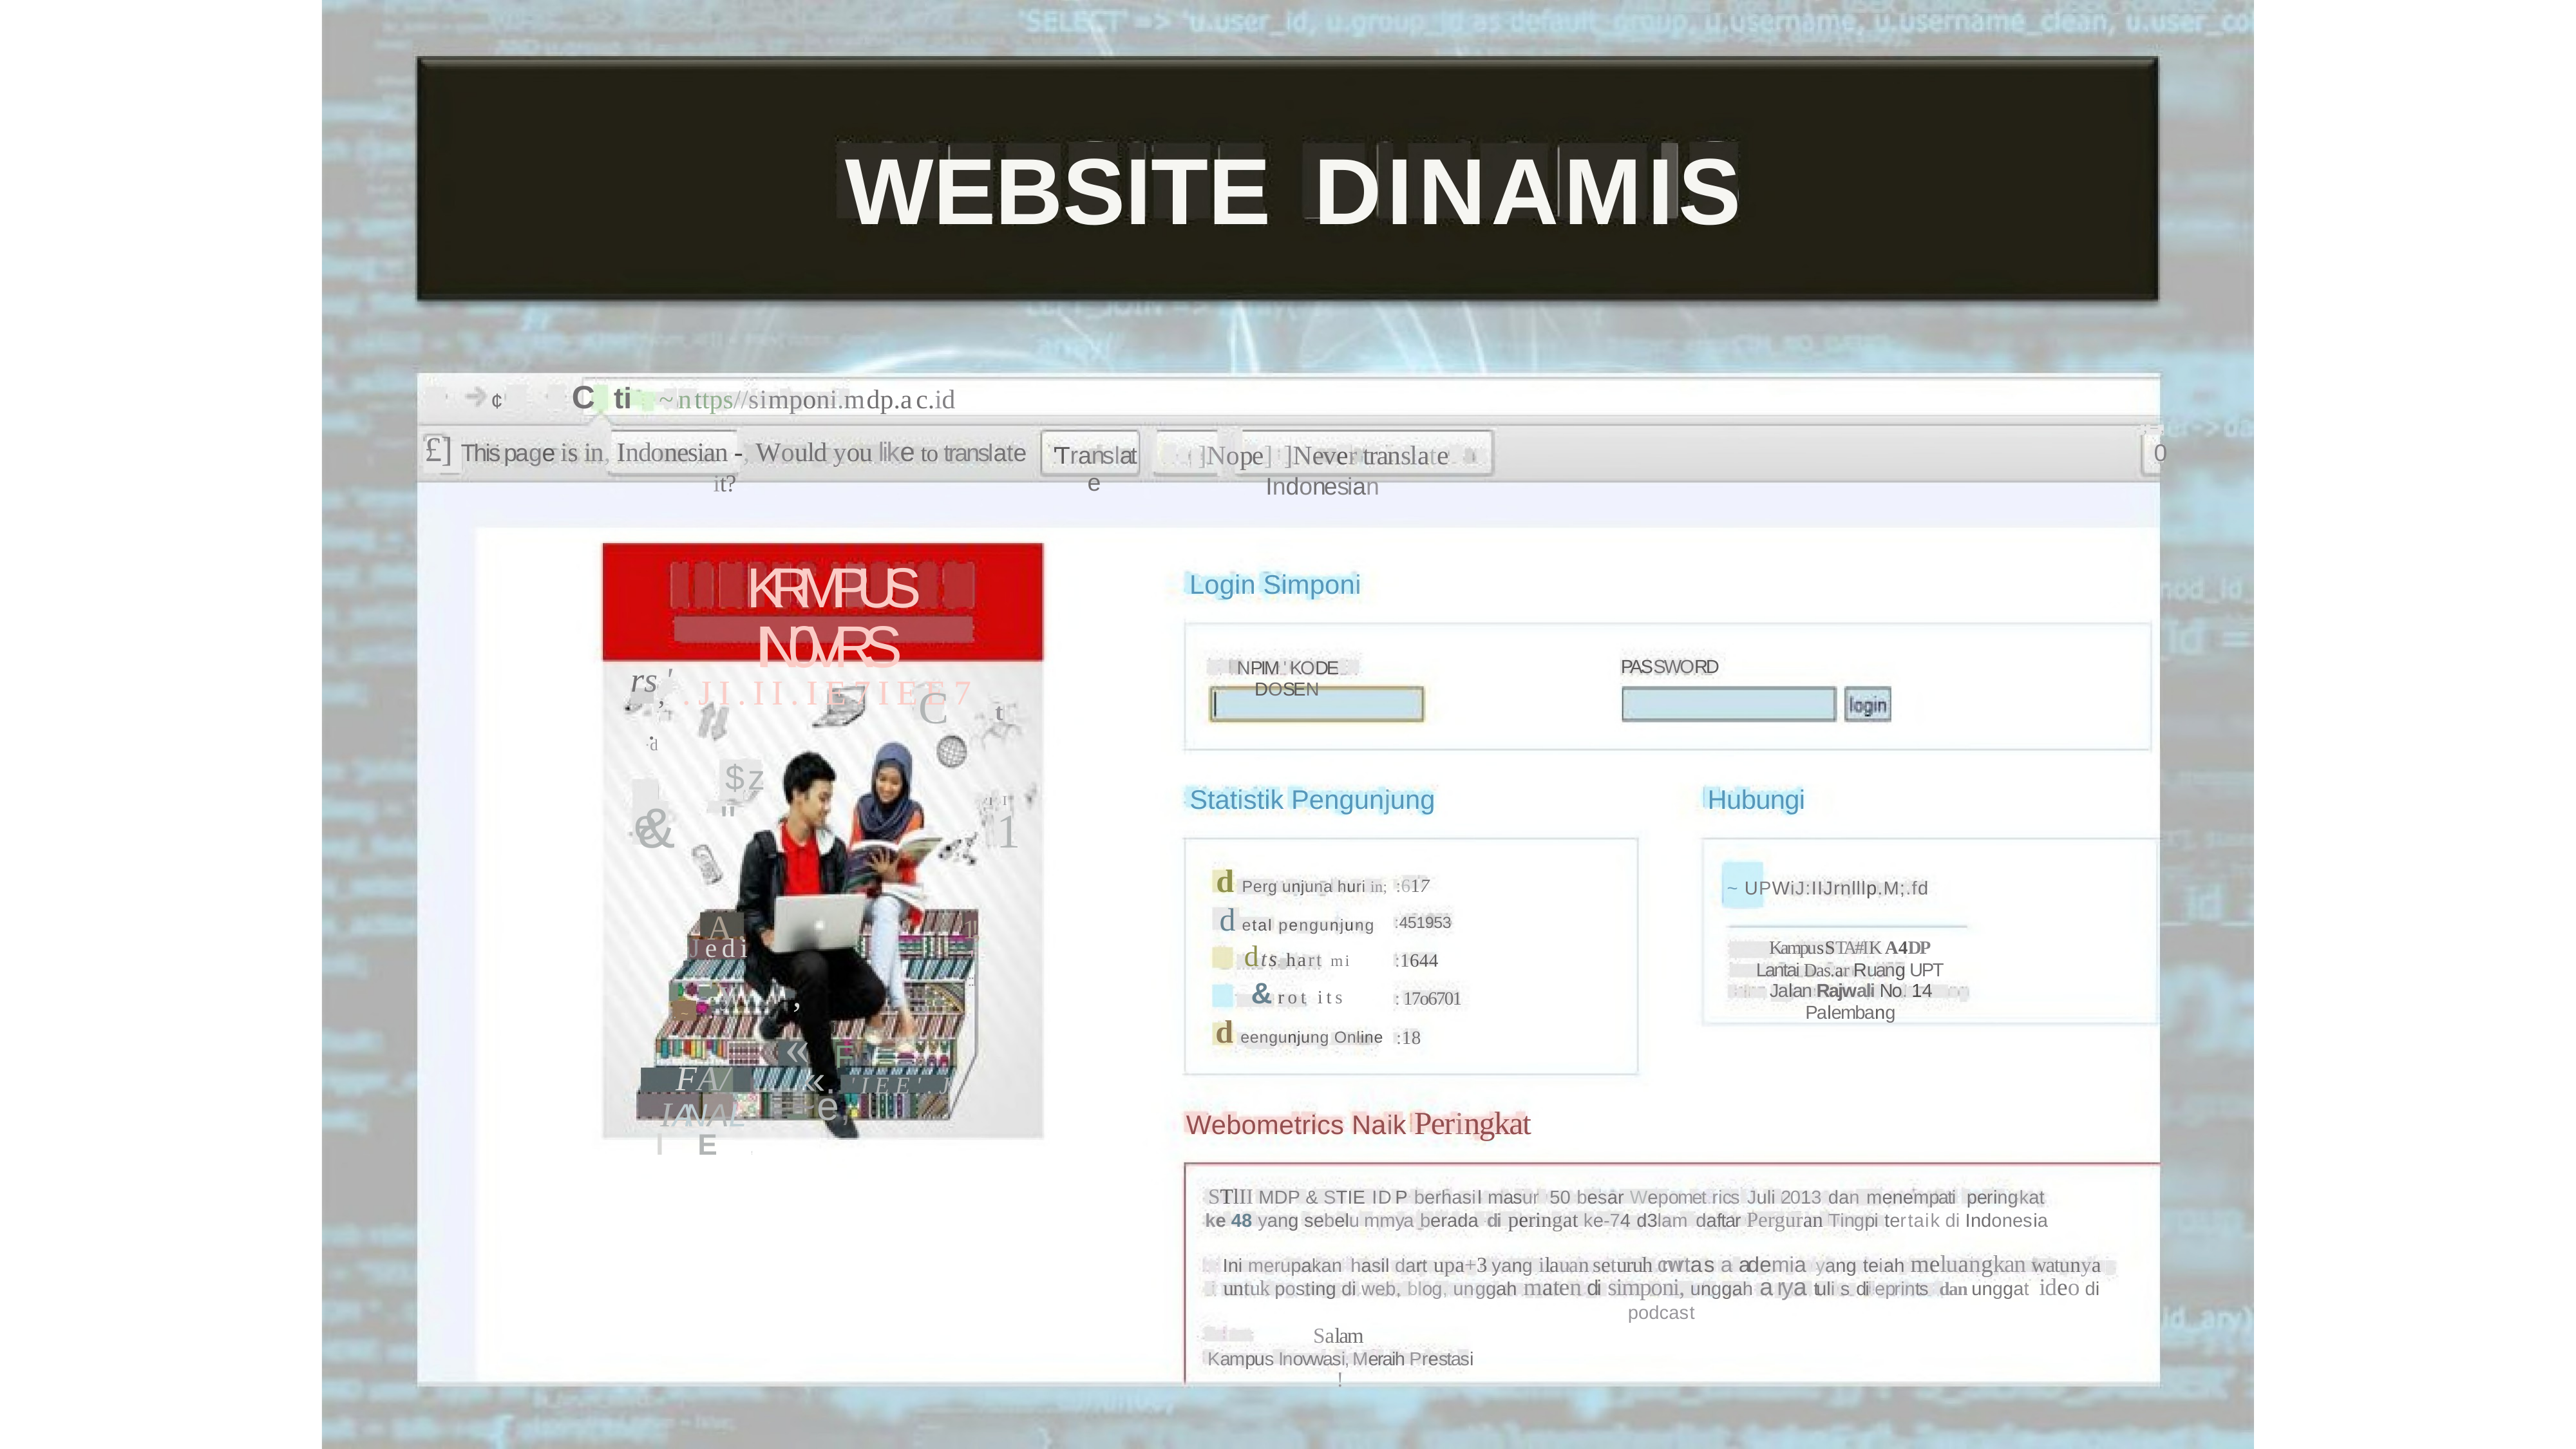

WEBSITE
DINAMIS
¢      C  ti   ~nttps//simponi.mdp.ac.id
£] This page is in, Indonesian -, Would you like to translate it?
;=,
0
]Nope]  ]Never translate Indonesian
'Translate
KRMPUS  IN0VRS
.JI.II.IE7IEE7
Login Simponi
PASSWORD
NPIM ' KODE DOSEN
rs,'.
·d
e
C
t
$z
Statistik Pengunjung
Hubungi
_'
"
'l  I
1
&
d Perg unjuna huri in;  :617
~ UPWiJ:IIJrnlllp.M;.fd
detal pengunjung
dts hart mi
& rot its
d eengunjung Online
A.
:451953
1!,'
::l
Jedi
' 'y
Kampus STA#IK A4DP
Lantai Das.ar Ruang UPT
Jalan Rajwali No. 14 Palembang
:1644
,
«
: 17o6701
.~  .. ,-
.
.
j
:18
F
«.  'IEE'.J
FA/IANAL
lE!
~e,
Webometrics Naik Peringkat
STlII MDP & STIE IDP berhasil masur  50 besar Wepomet rics Juli 2013 dan menempati  peringkat ke 48 yang sebelummya berada di peringat ke-74 d3lam daftar Perguran Tingpi tertaik di Indonesia
Ini merupakan hasil dart upa+3 yang ilauan seturuh cnwrtas aademiayang teiah meluangkan watunya untuk posting di web, blog, unggah maten di simponi, unggah arya tulis di eprints  dan unggat ideo di podcast
Salam
Kampus Inovwasi, Meraih Prestasi !